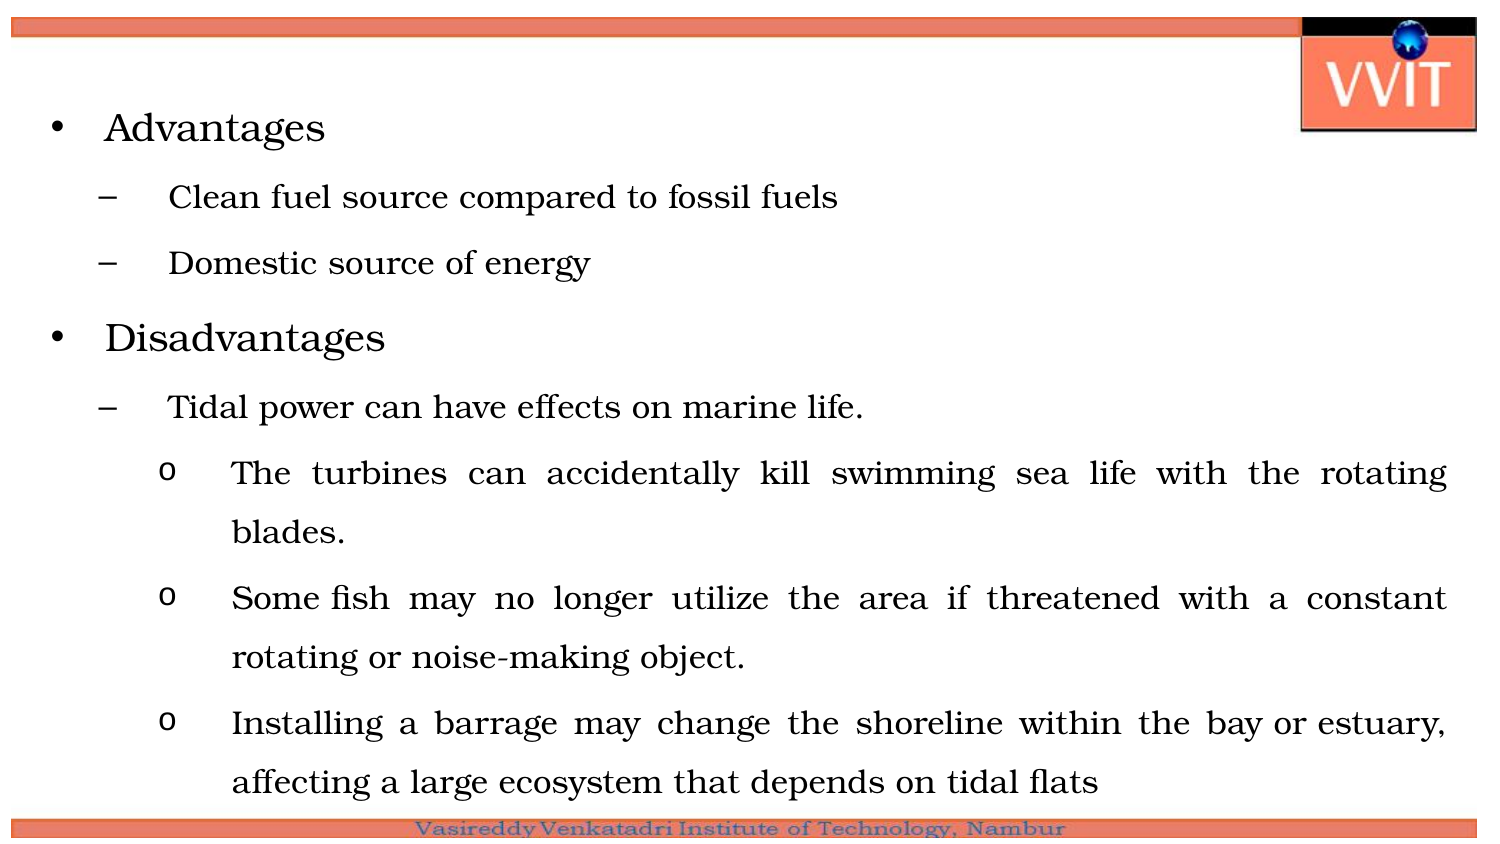

Advantages
Clean fuel source compared to fossil fuels
Domestic source of energy
Disadvantages
Tidal power can have effects on marine life.
The turbines can accidentally kill swimming sea life with the rotating blades.
Some fish may no longer utilize the area if threatened with a constant rotating or noise-making object.
Installing a barrage may change the shoreline within the bay or estuary, affecting a large ecosystem that depends on tidal flats